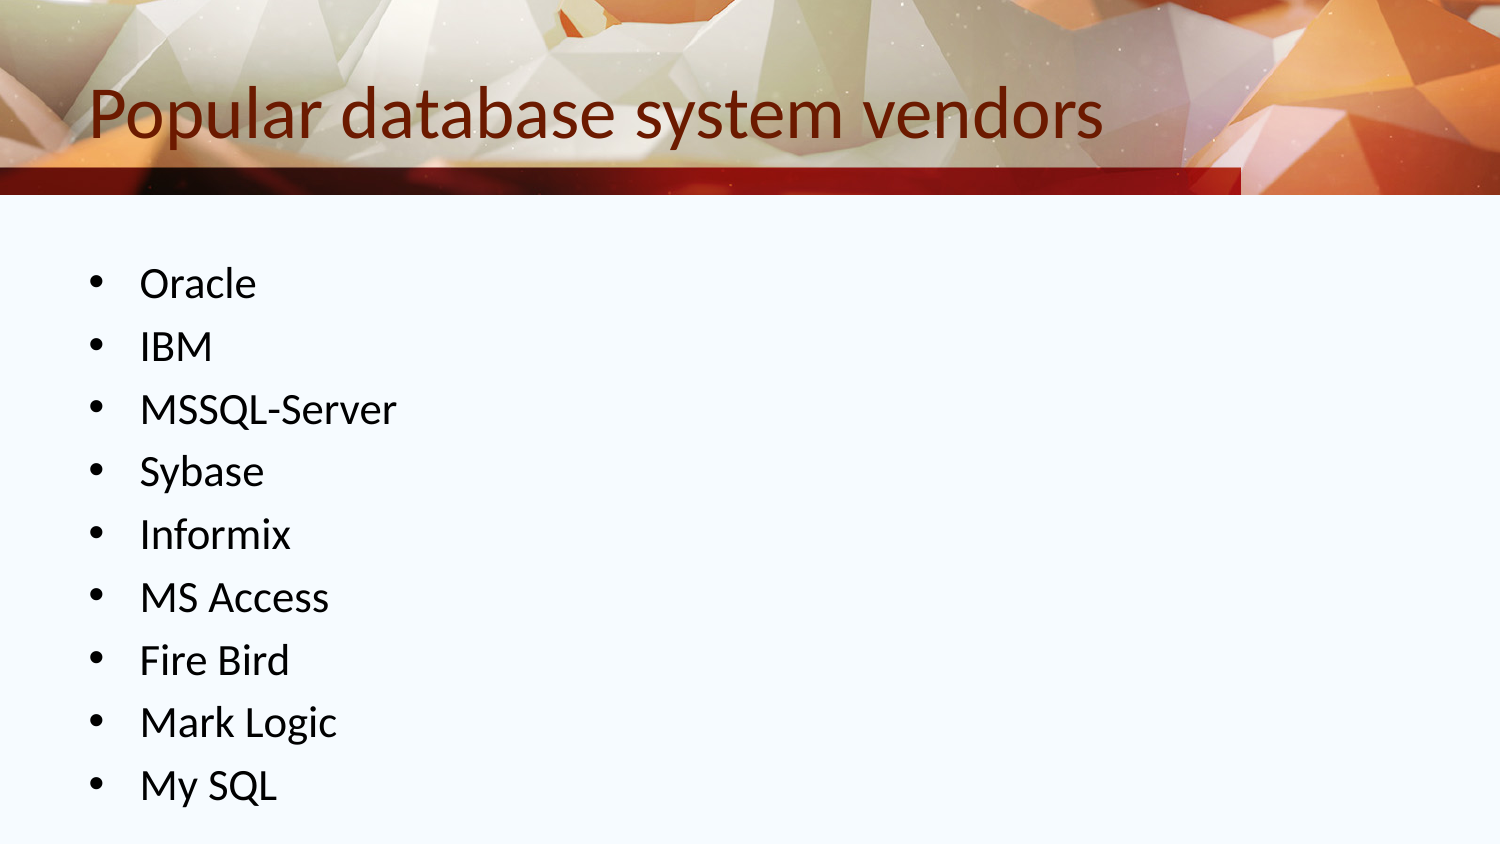

# Popular database system vendors
Oracle
IBM
MSSQL-Server
Sybase
Informix
MS Access
Fire Bird
Mark Logic
My SQL